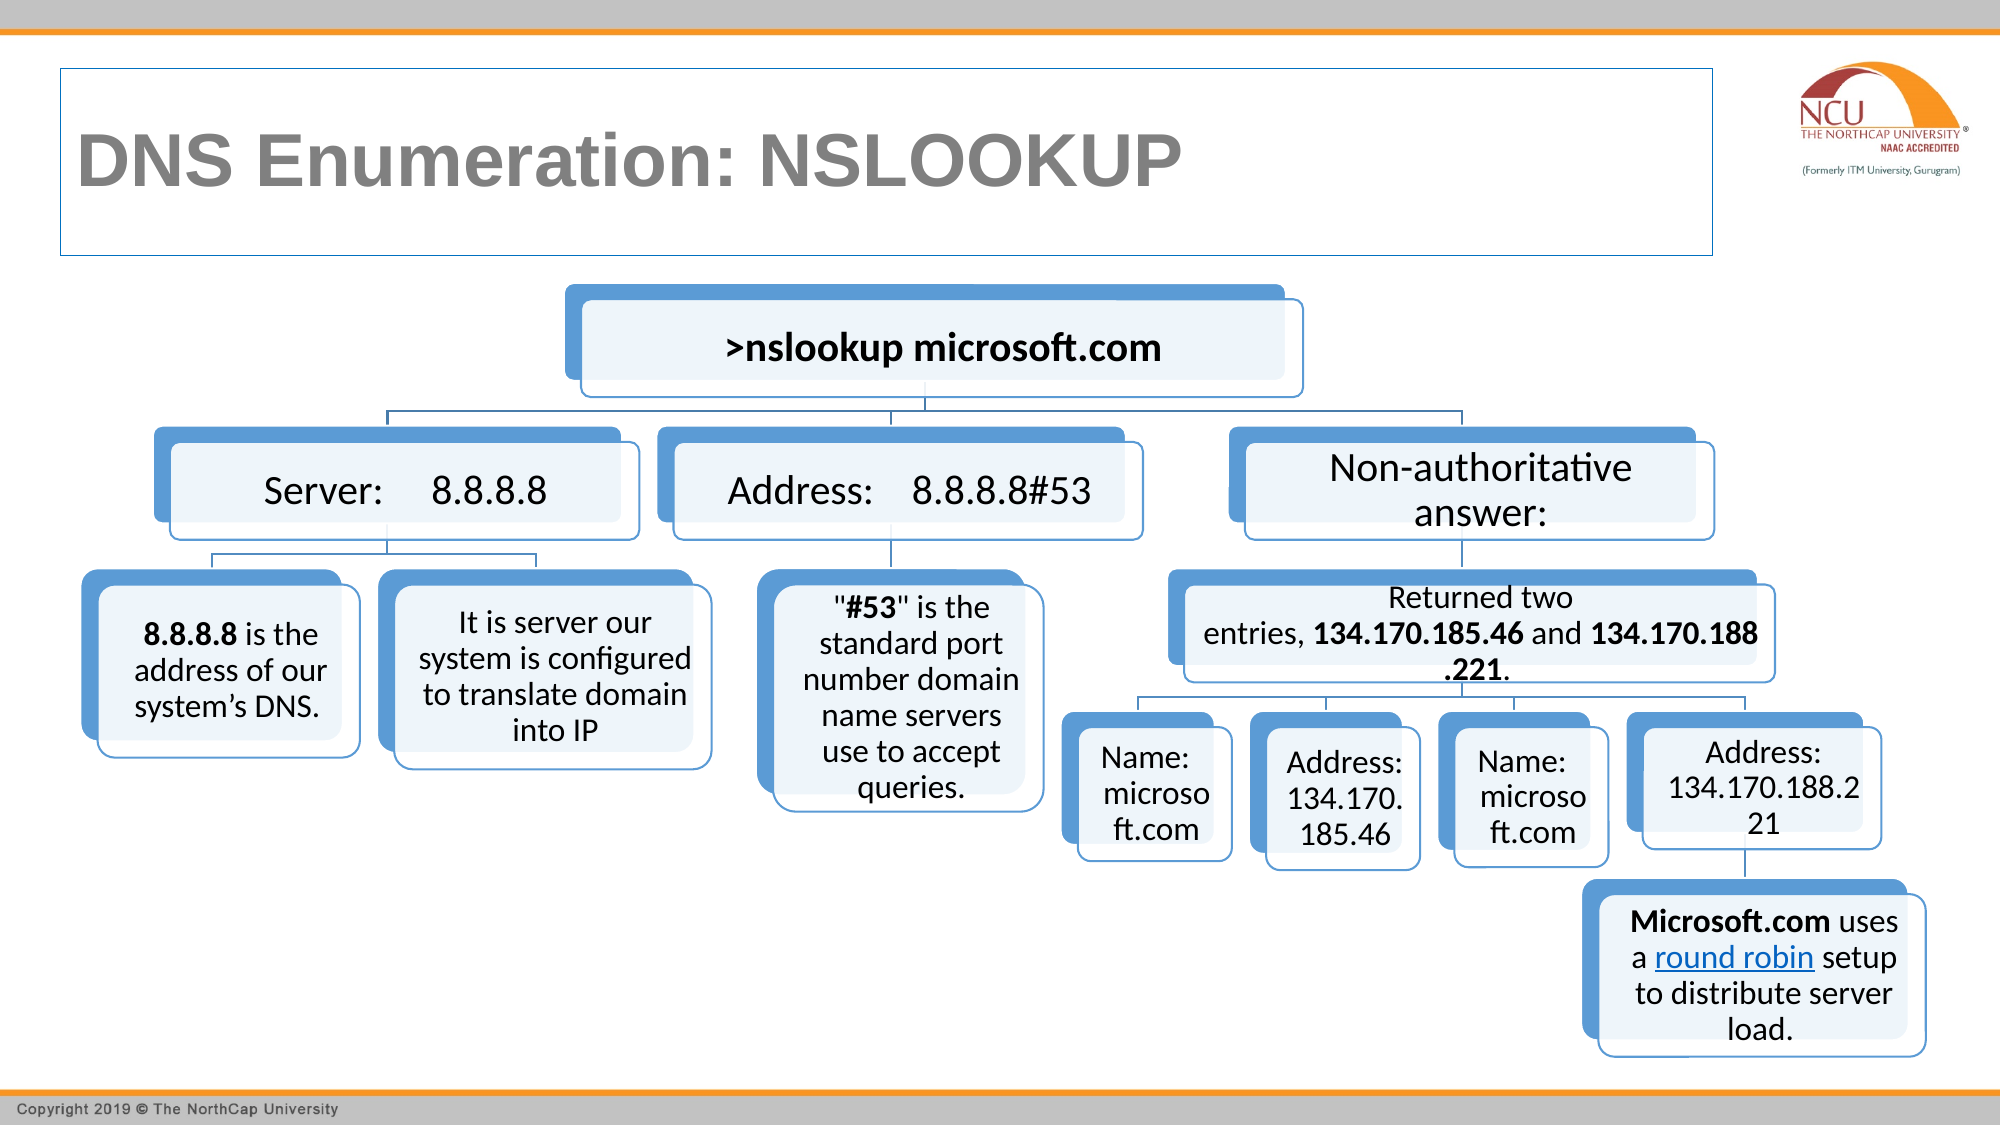

# DNS Enumeration: NSLOOKUP
>nslookup microsoft.com
Server:     8.8.8.8
8.8.8.8 is the address of our system’s DNS.
It is server our system is configured to translate domain into IP
Address:    8.8.8.8#53
"#53" is the standard port number domain name servers use to accept queries.
Non-authoritative answer:
Returned two entries, 134.170.185.46 and 134.170.188.221.
Name:    microsoft.com
Address: 134.170.185.46
Name:    microsoft.com
Address: 134.170.188.221
Microsoft.com uses a round robin setup to distribute server load.